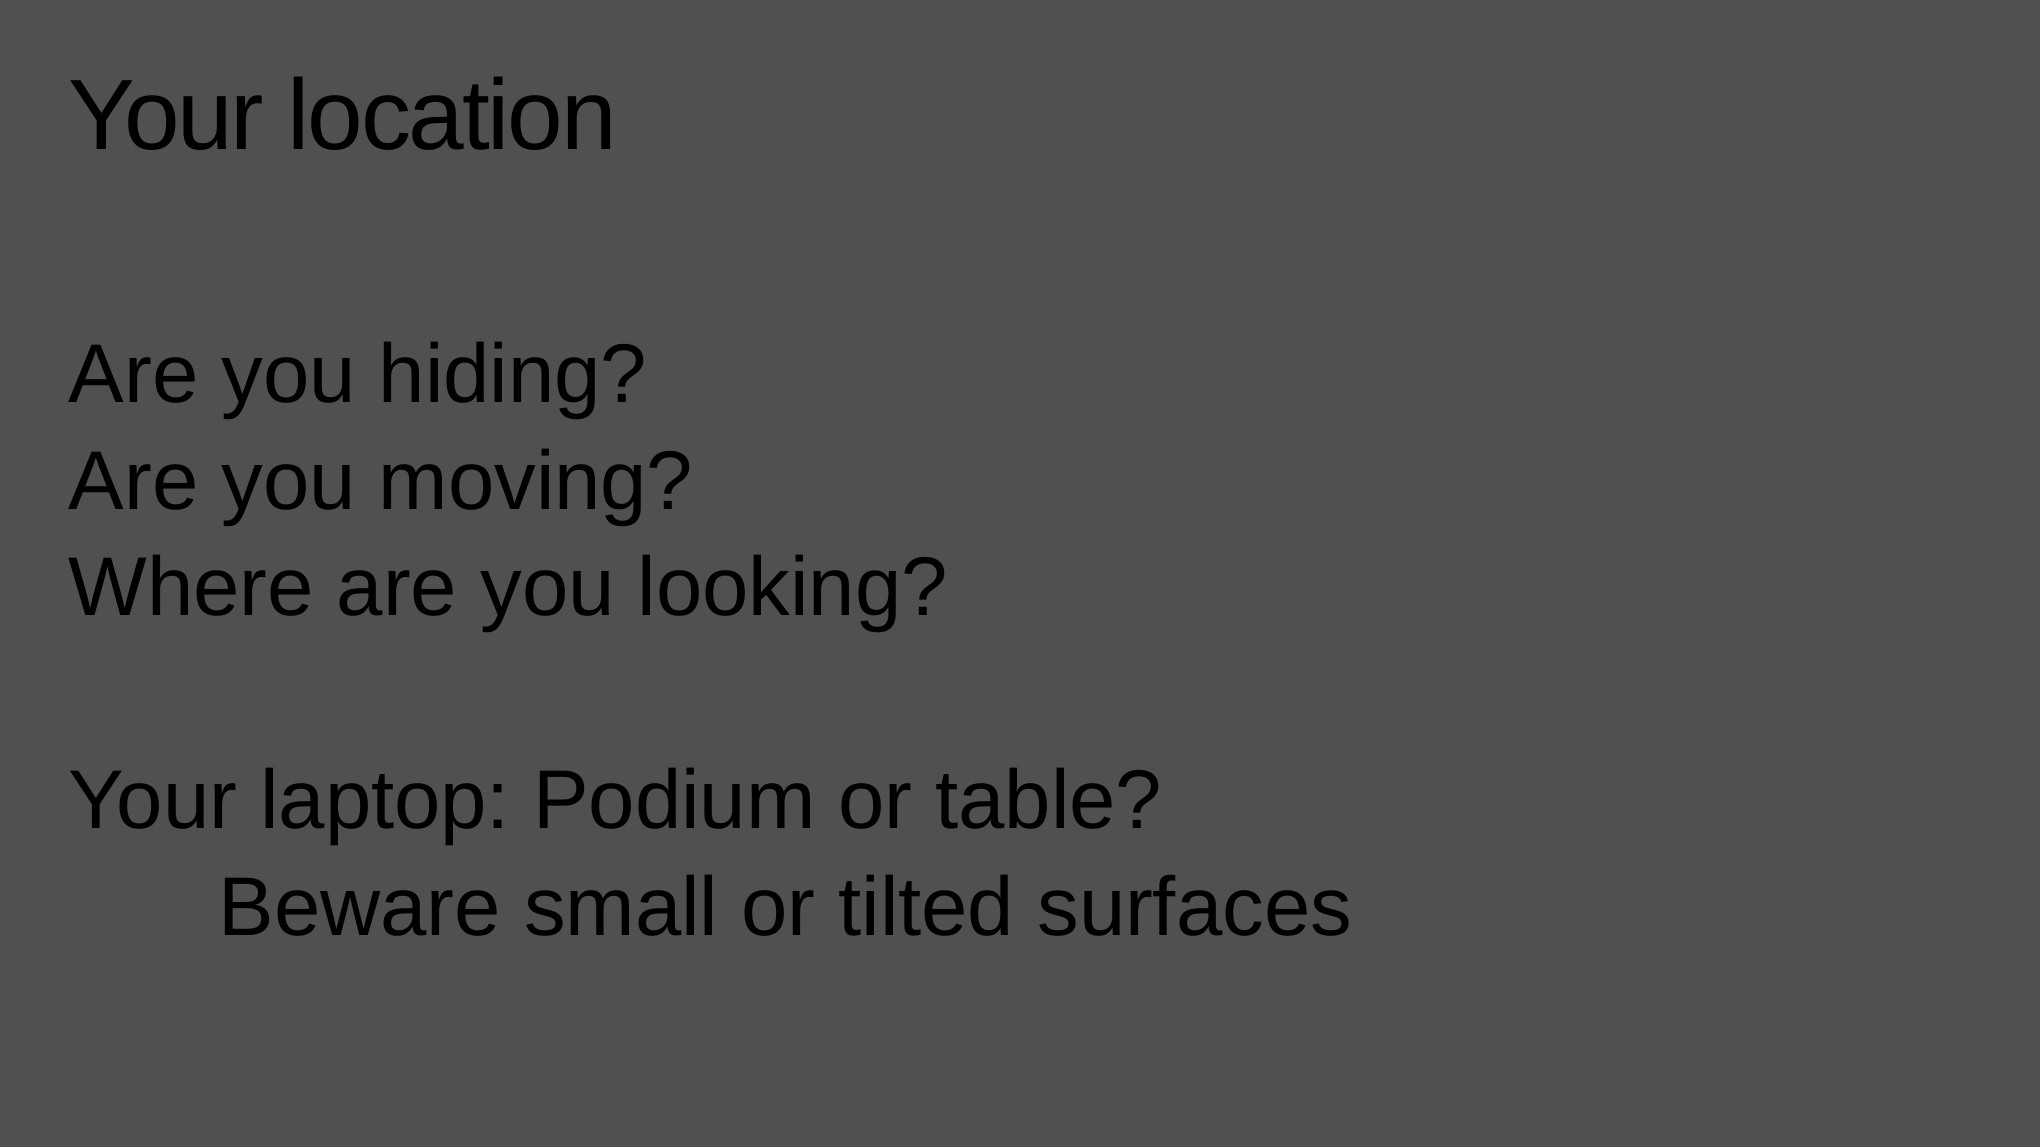

# Your location

Are you hiding?
Are you moving?
Where are you looking?

Your laptop: Podium or table?
	Beware small or tilted surfaces